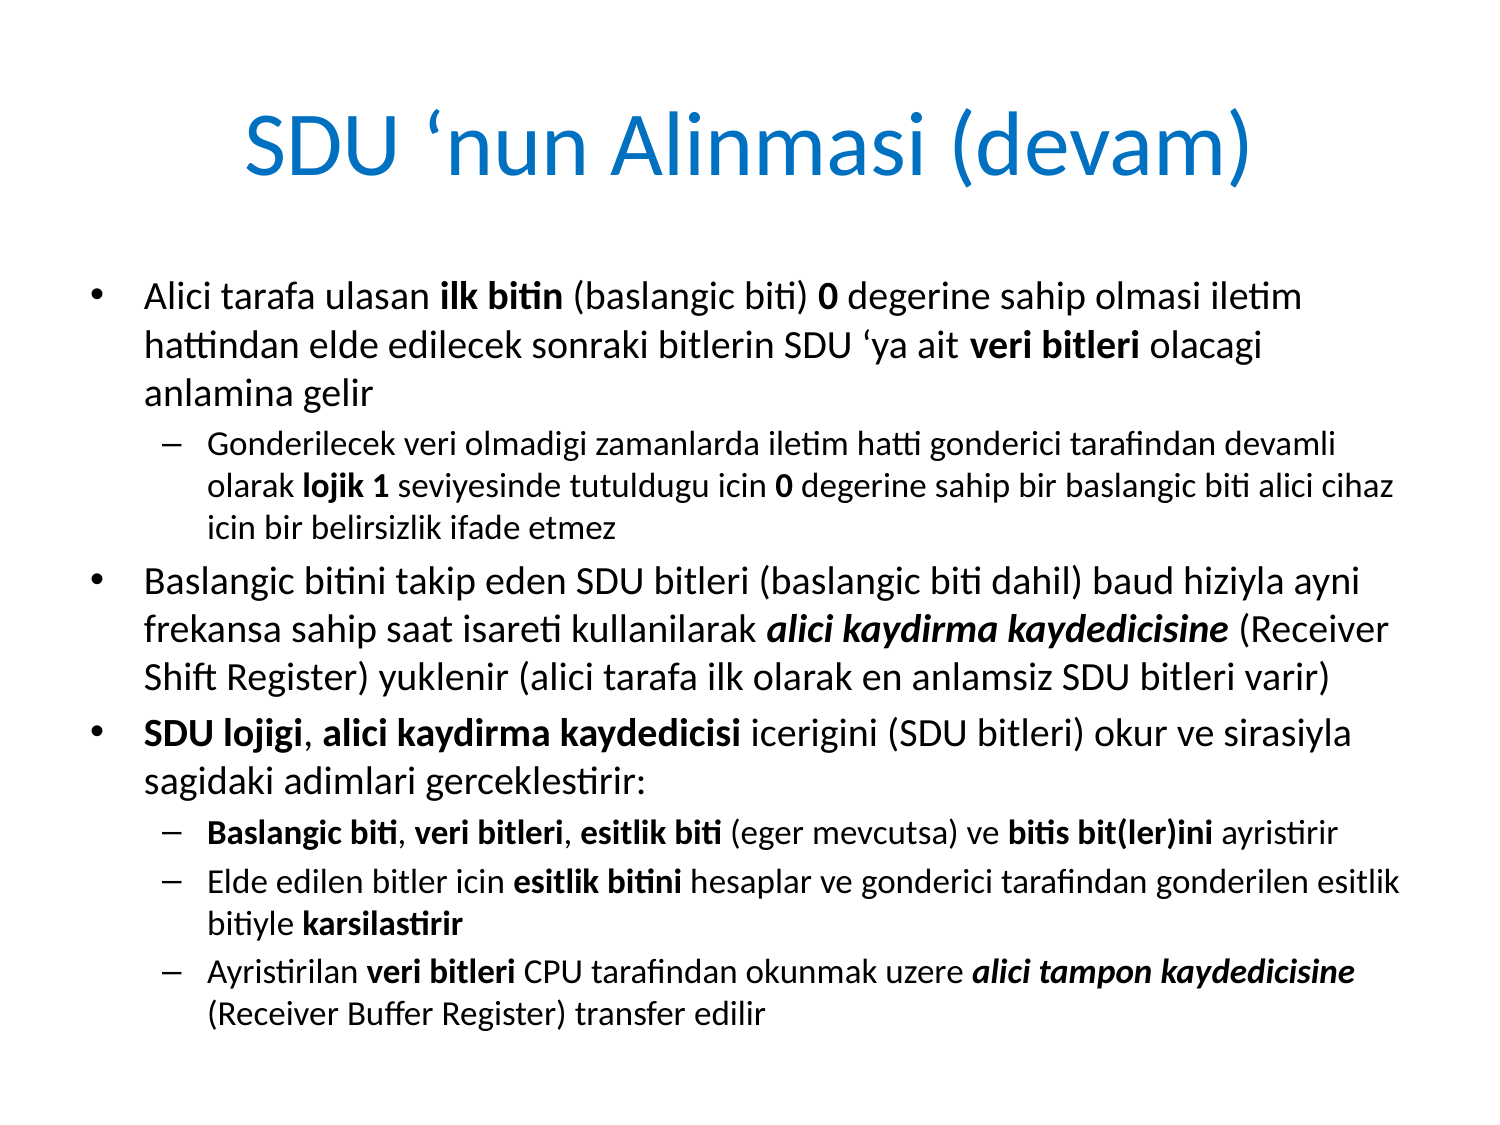

# SDU ‘nun Alinmasi (devam)
Alici tarafa ulasan ilk bitin (baslangic biti) 0 degerine sahip olmasi iletim hattindan elde edilecek sonraki bitlerin SDU ‘ya ait veri bitleri olacagi anlamina gelir
Gonderilecek veri olmadigi zamanlarda iletim hatti gonderici tarafindan devamli olarak lojik 1 seviyesinde tutuldugu icin 0 degerine sahip bir baslangic biti alici cihaz icin bir belirsizlik ifade etmez
Baslangic bitini takip eden SDU bitleri (baslangic biti dahil) baud hiziyla ayni frekansa sahip saat isareti kullanilarak alici kaydirma kaydedicisine (Receiver Shift Register) yuklenir (alici tarafa ilk olarak en anlamsiz SDU bitleri varir)
SDU lojigi, alici kaydirma kaydedicisi icerigini (SDU bitleri) okur ve sirasiyla sagidaki adimlari gerceklestirir:
Baslangic biti, veri bitleri, esitlik biti (eger mevcutsa) ve bitis bit(ler)ini ayristirir
Elde edilen bitler icin esitlik bitini hesaplar ve gonderici tarafindan gonderilen esitlik bitiyle karsilastirir
Ayristirilan veri bitleri CPU tarafindan okunmak uzere alici tampon kaydedicisine (Receiver Buffer Register) transfer edilir